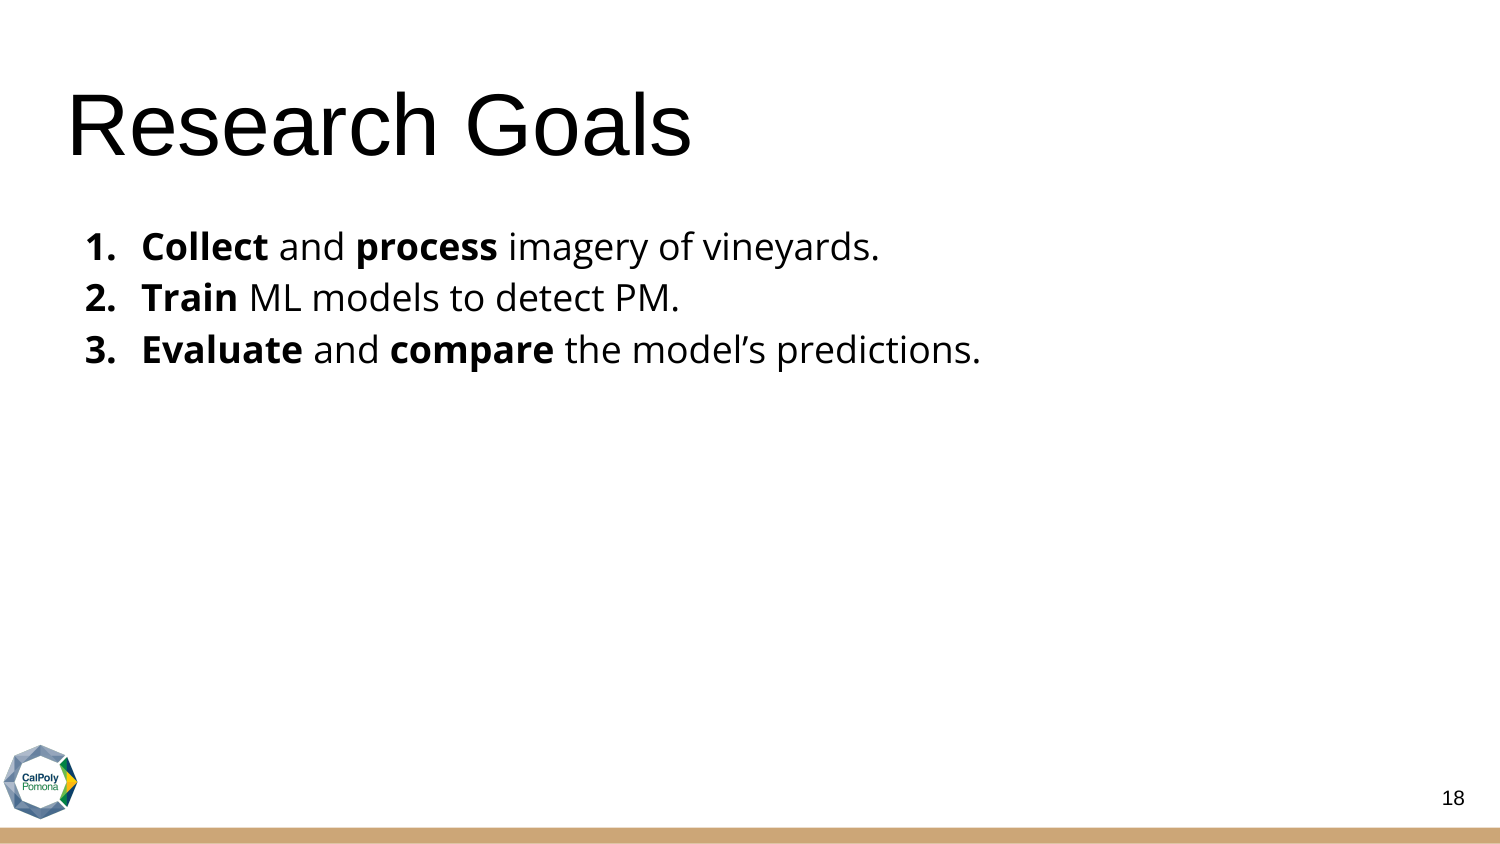

# Research Goals
Collect and process imagery of vineyards.
Train ML models to detect PM.
Evaluate and compare the model’s predictions.
18